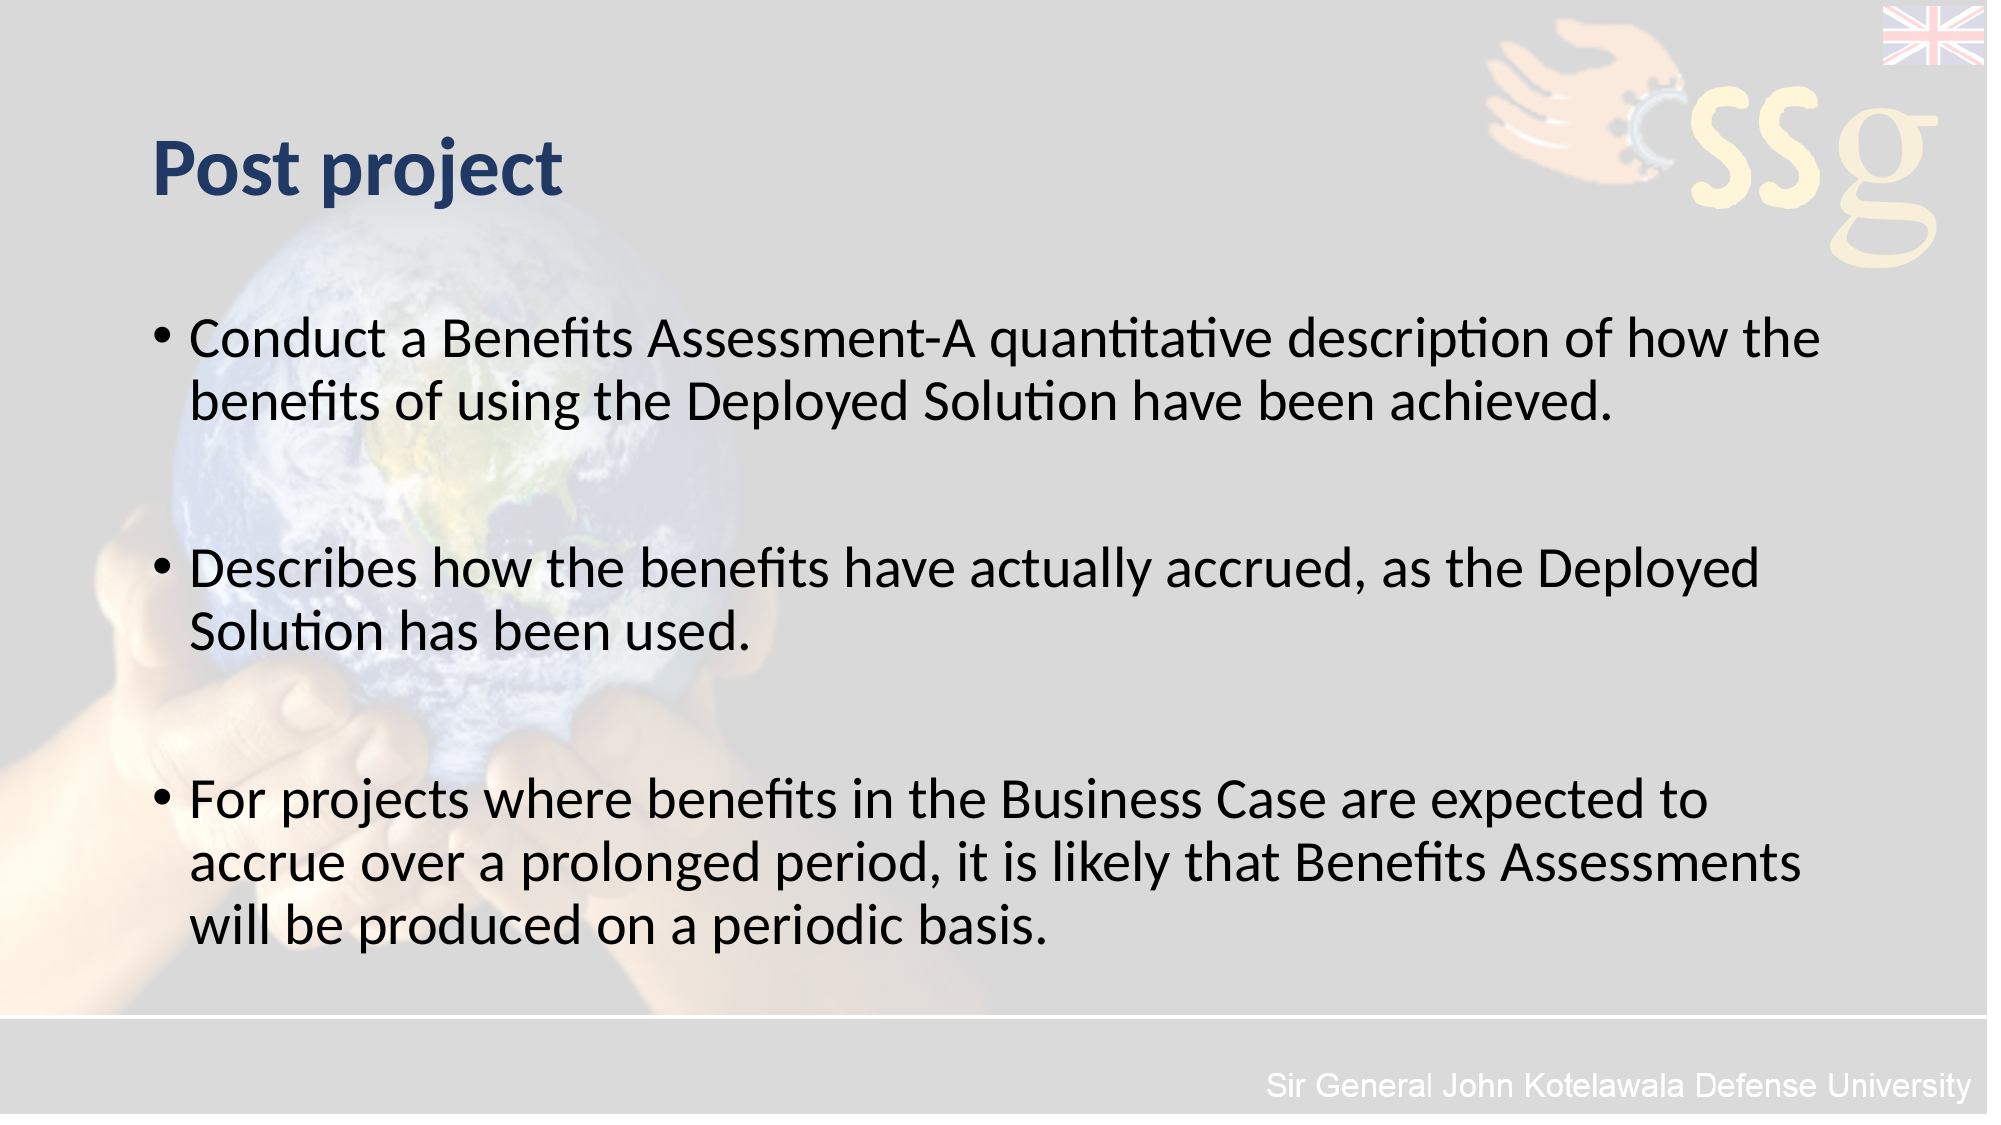

# Post project
Conduct a Benefits Assessment-A quantitative description of how the benefits of using the Deployed Solution have been achieved.

Describes how the benefits have actually accrued, as the Deployed Solution has been used.

For projects where benefits in the Business Case are expected to accrue over a prolonged period, it is likely that Benefits Assessments will be produced on a periodic basis.